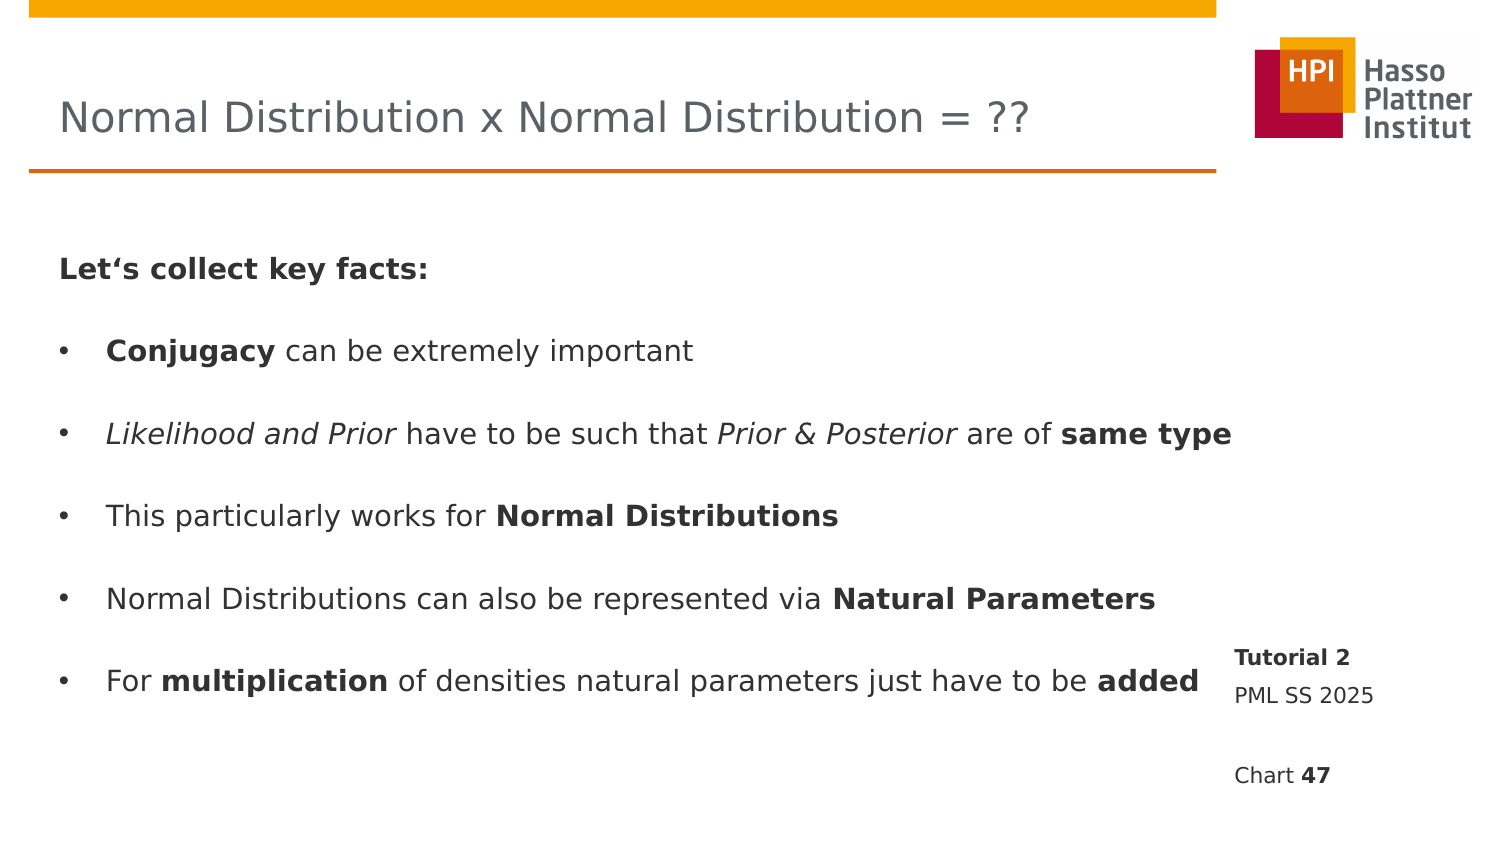

# Normal Distribution x Normal Distribution = ??
Let‘s collect key facts:
Conjugacy can be extremely important
Likelihood and Prior have to be such that Prior & Posterior are of same type
This particularly works for Normal Distributions
Normal Distributions can also be represented via Natural Parameters
For multiplication of densities natural parameters just have to be added
Tutorial 2
PML SS 2025
Chart 47